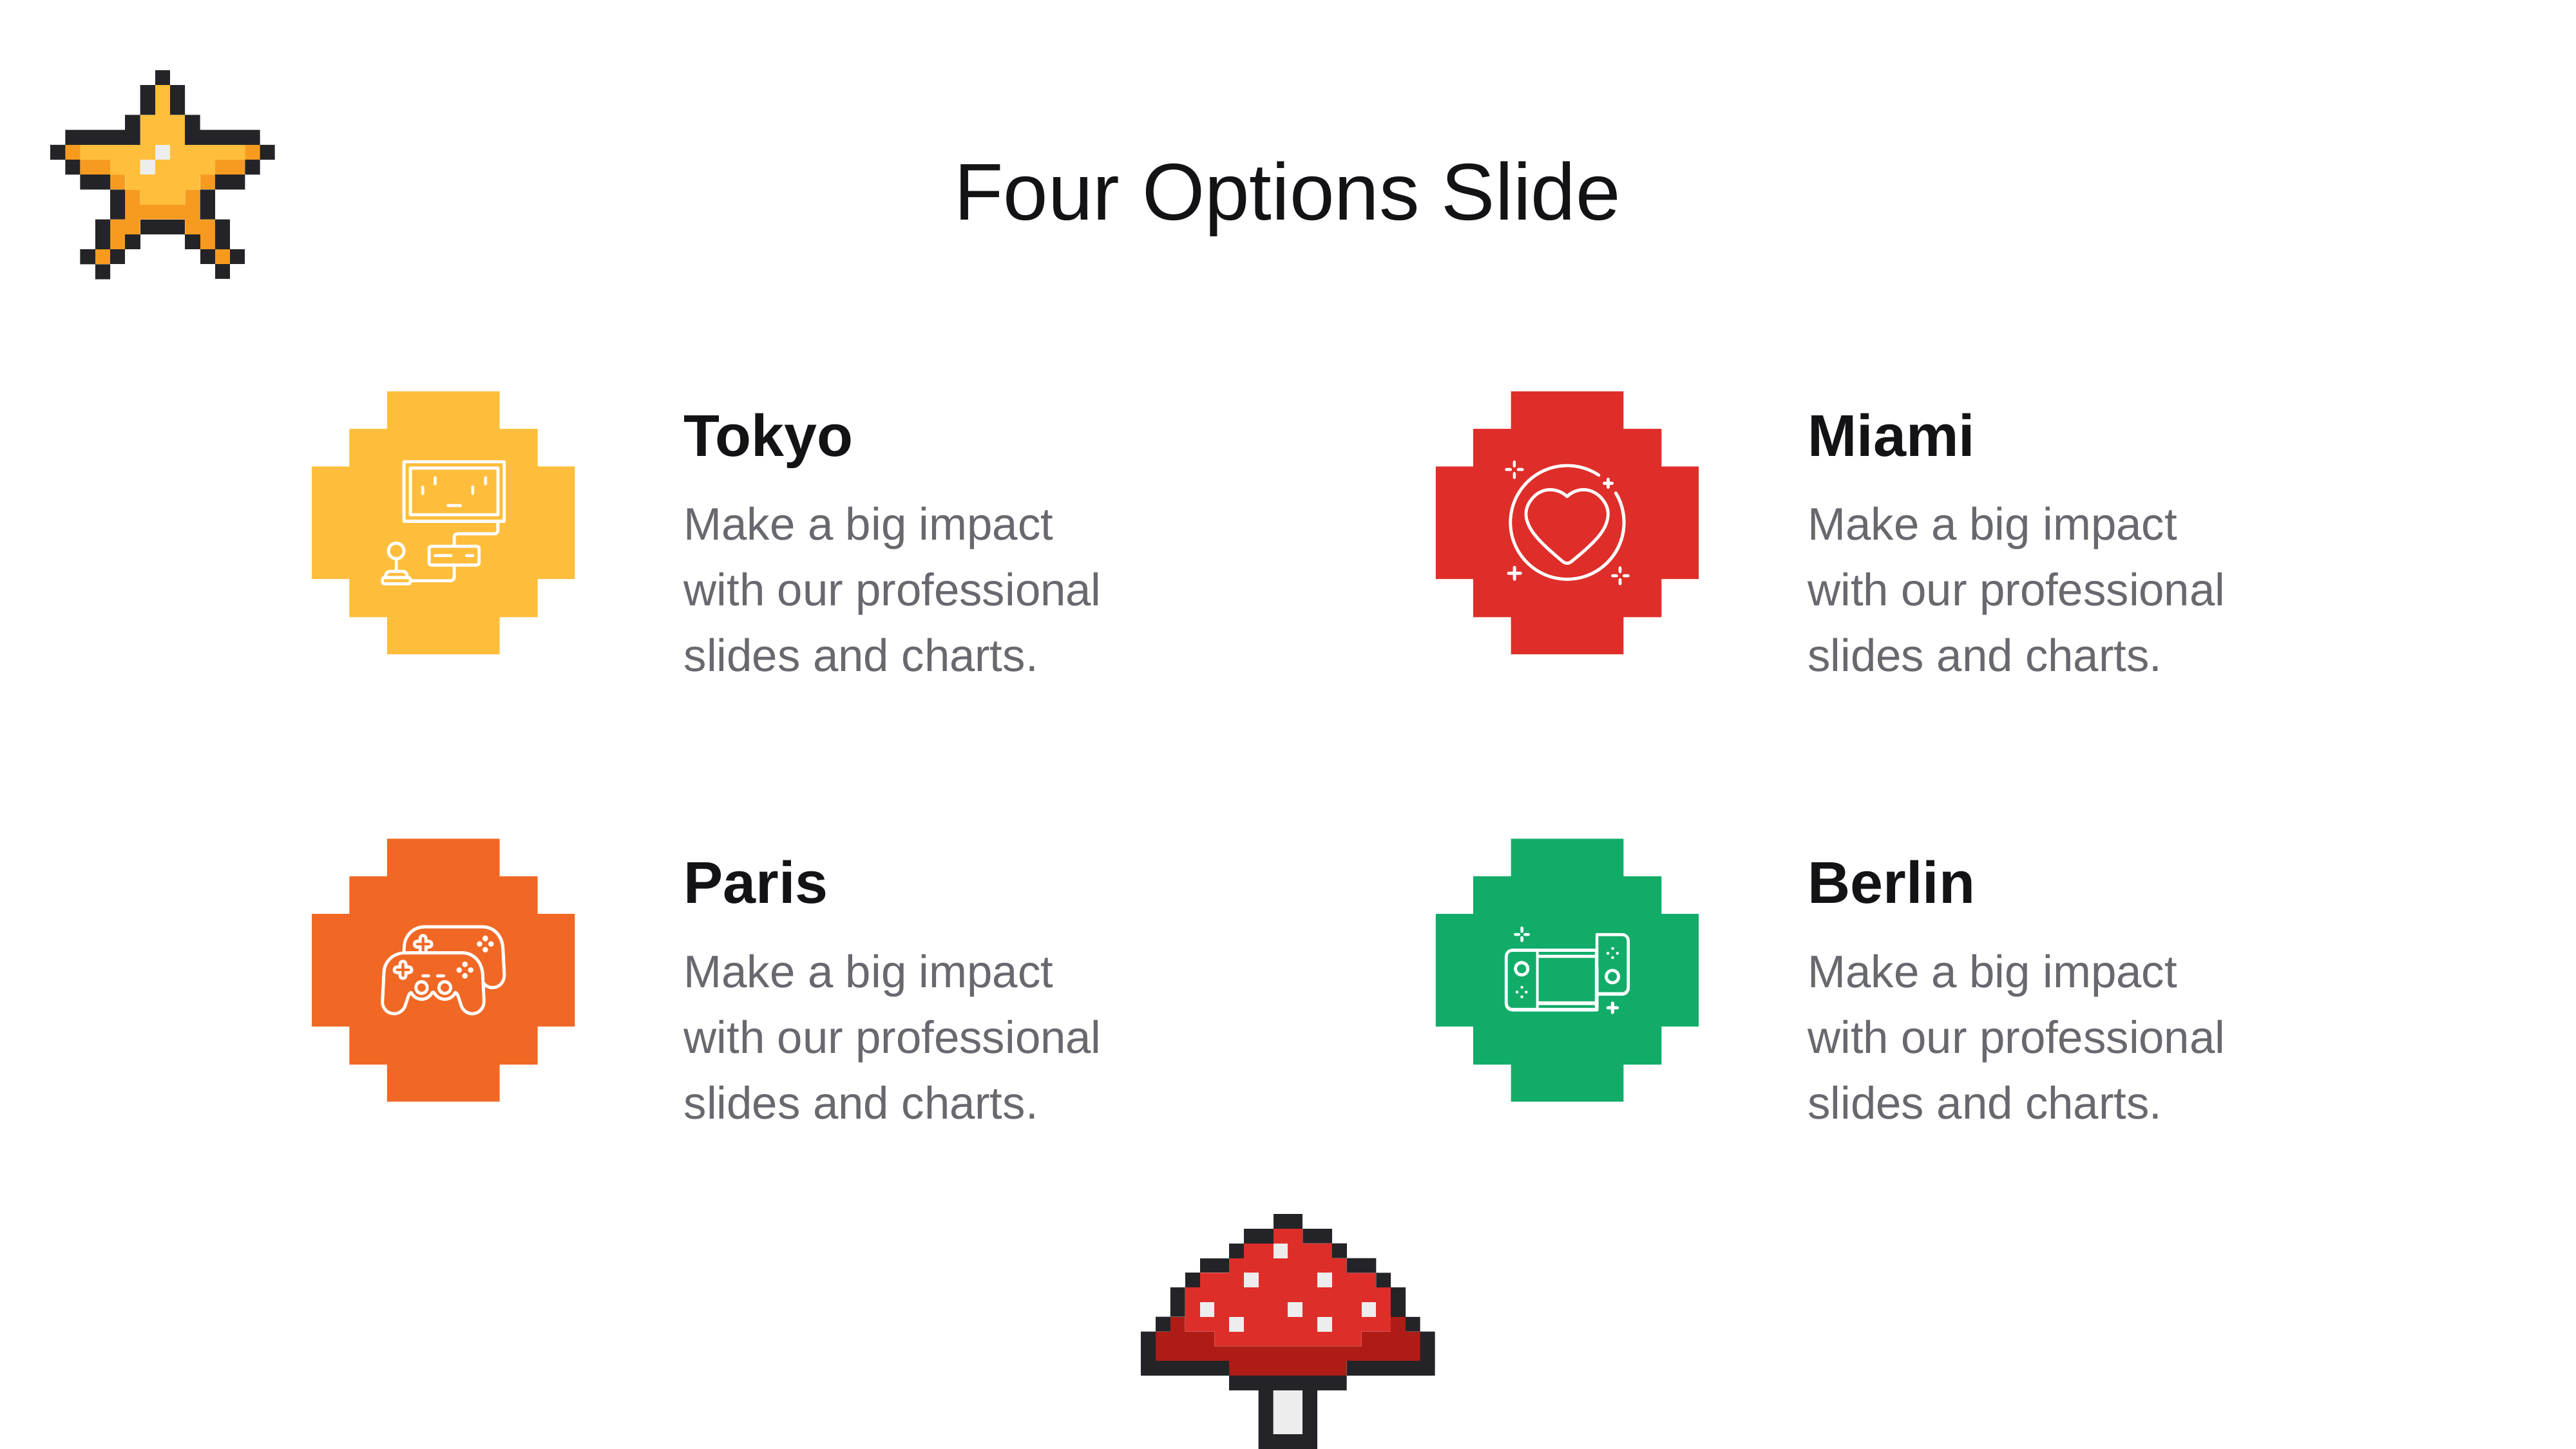

Four Options Slide

Tokyo

Miami

Make a big impact with our professional slides and charts.
Make a big impact with our professional slides and charts.

Paris

Berlin

Make a big impact with our professional slides and charts.
Make a big impact with our professional slides and charts.